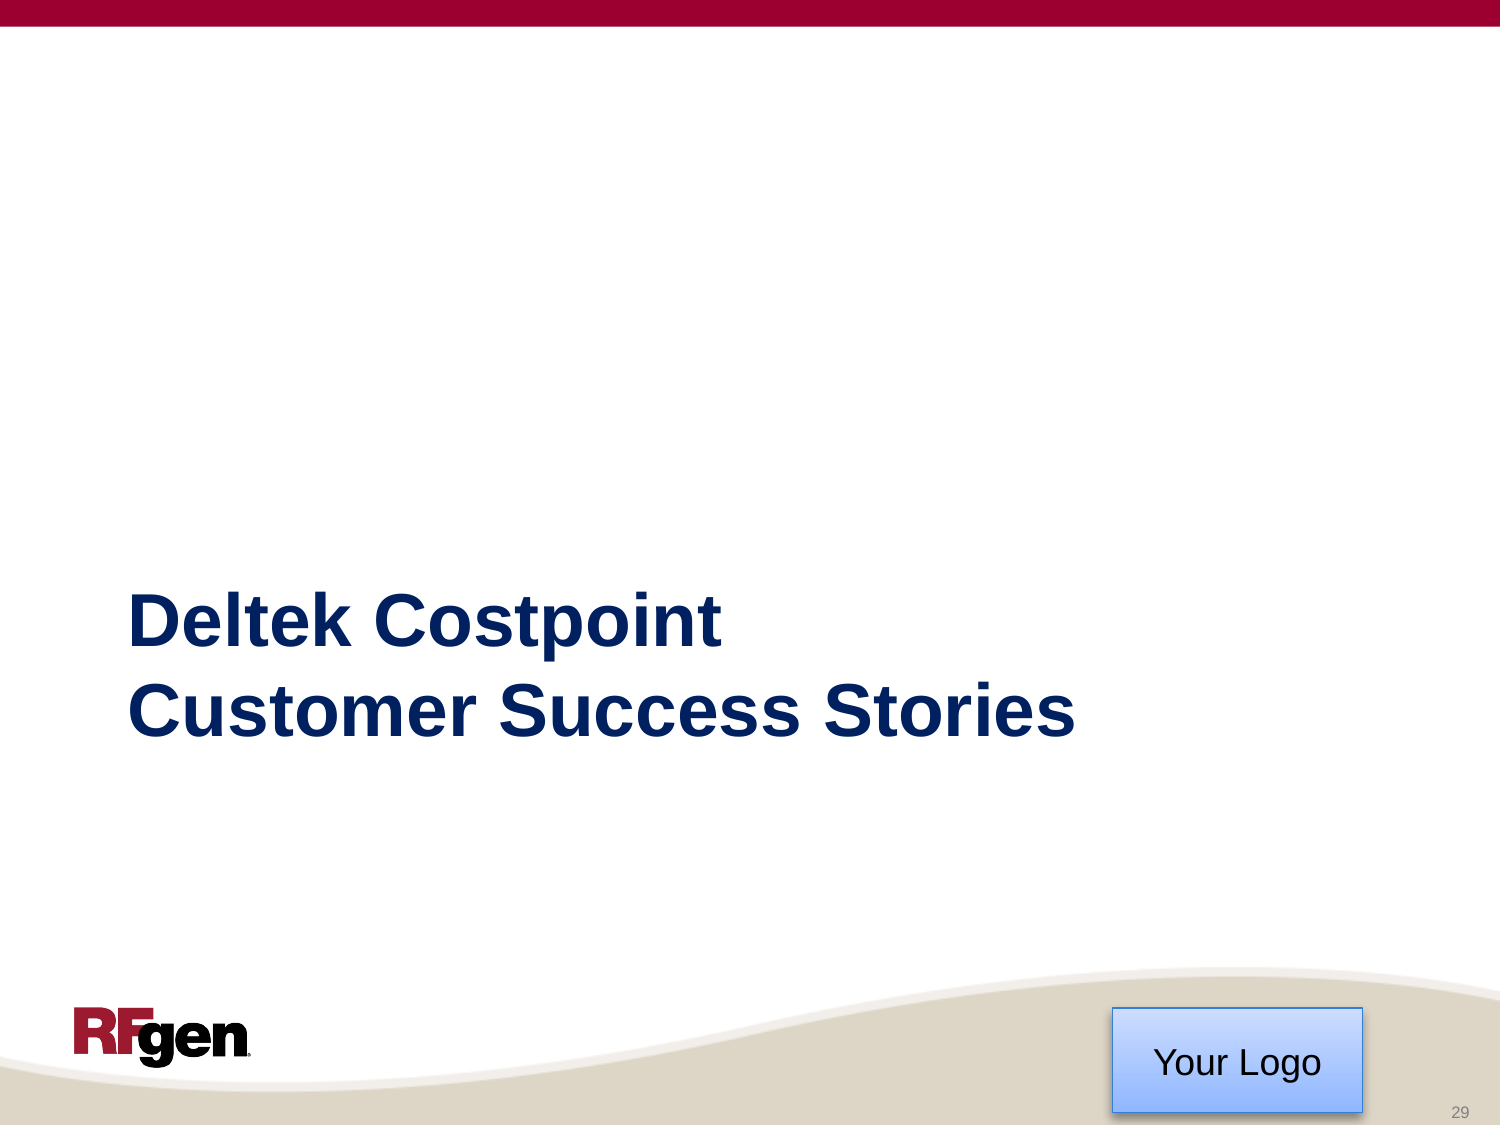

# Deltek Costpoint Customer Success Stories
29